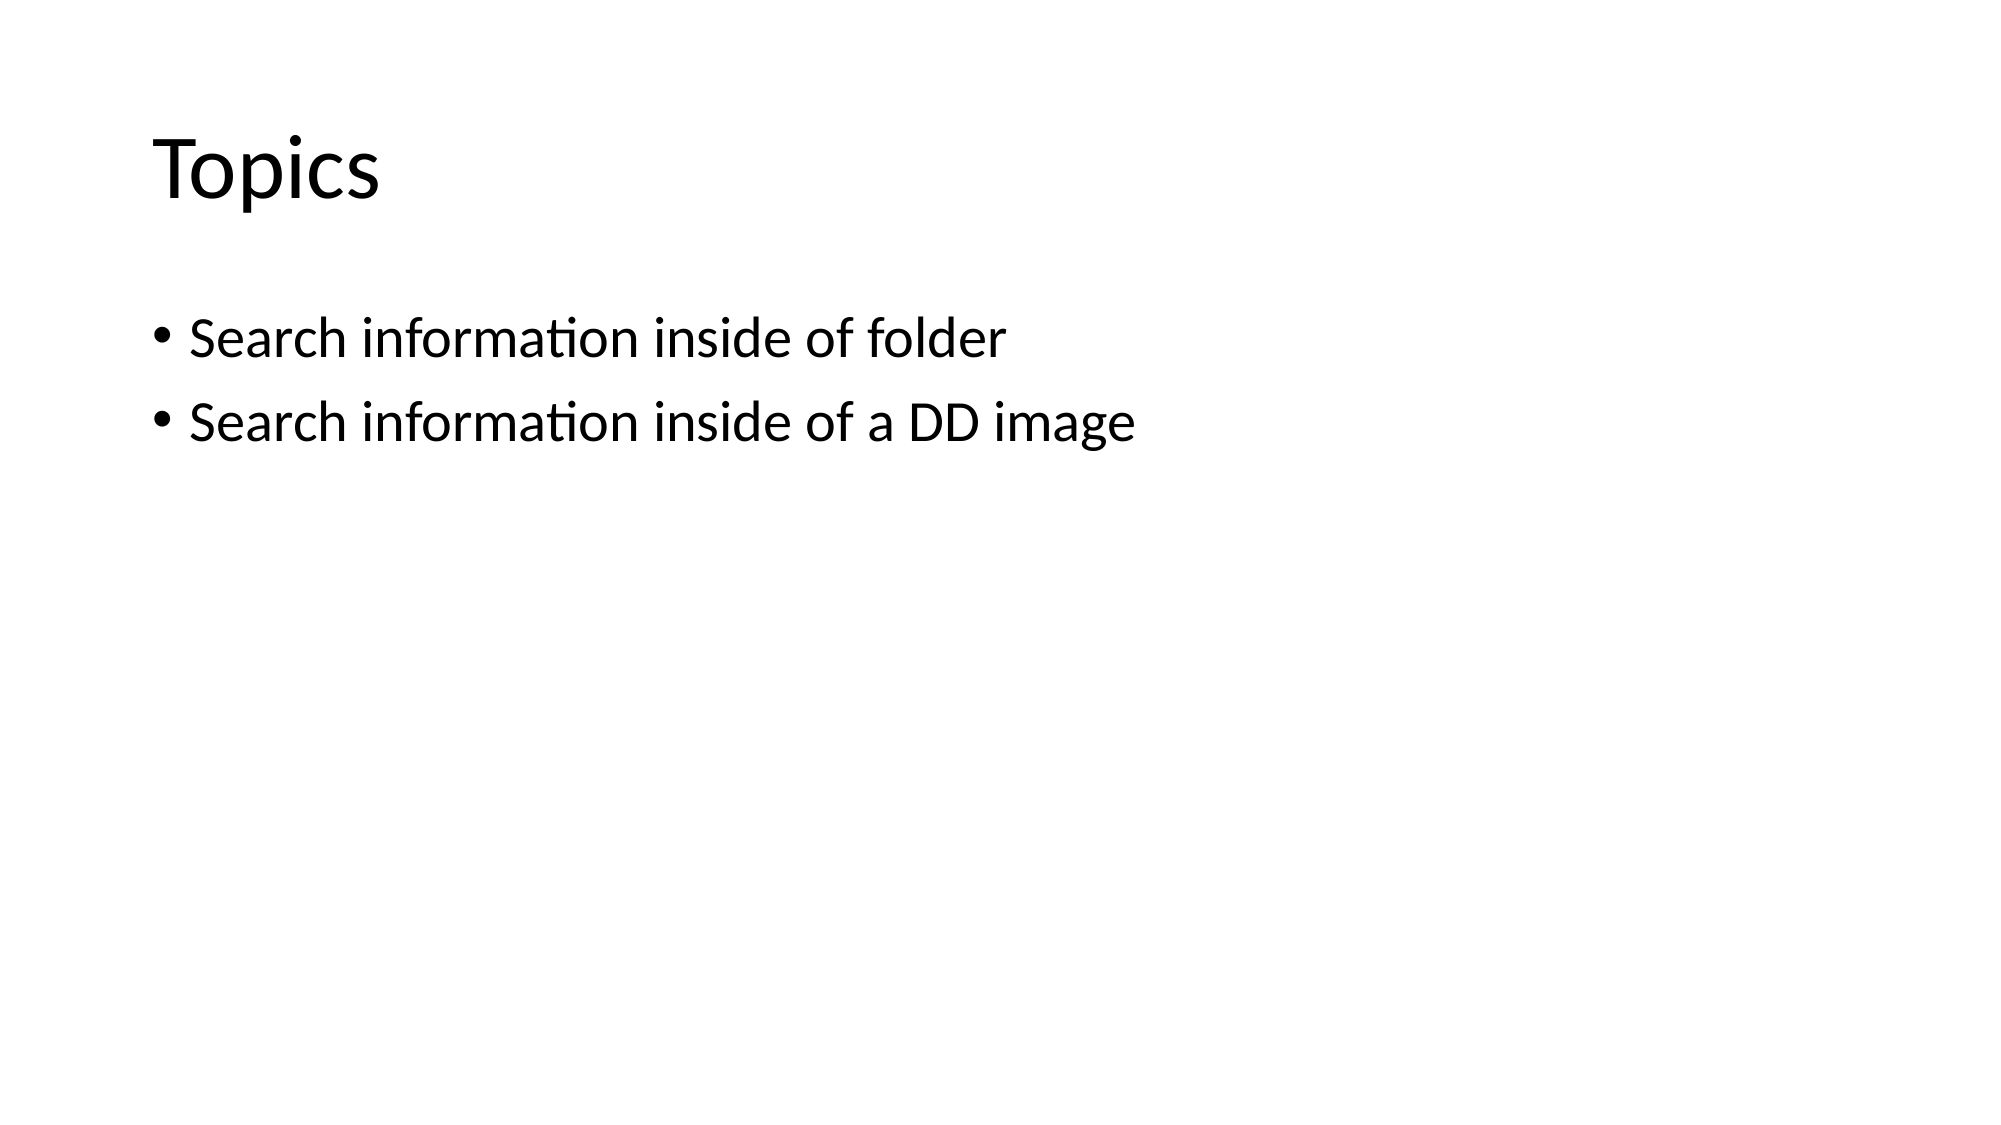

# Topics
Search information inside of folder
Search information inside of a DD image